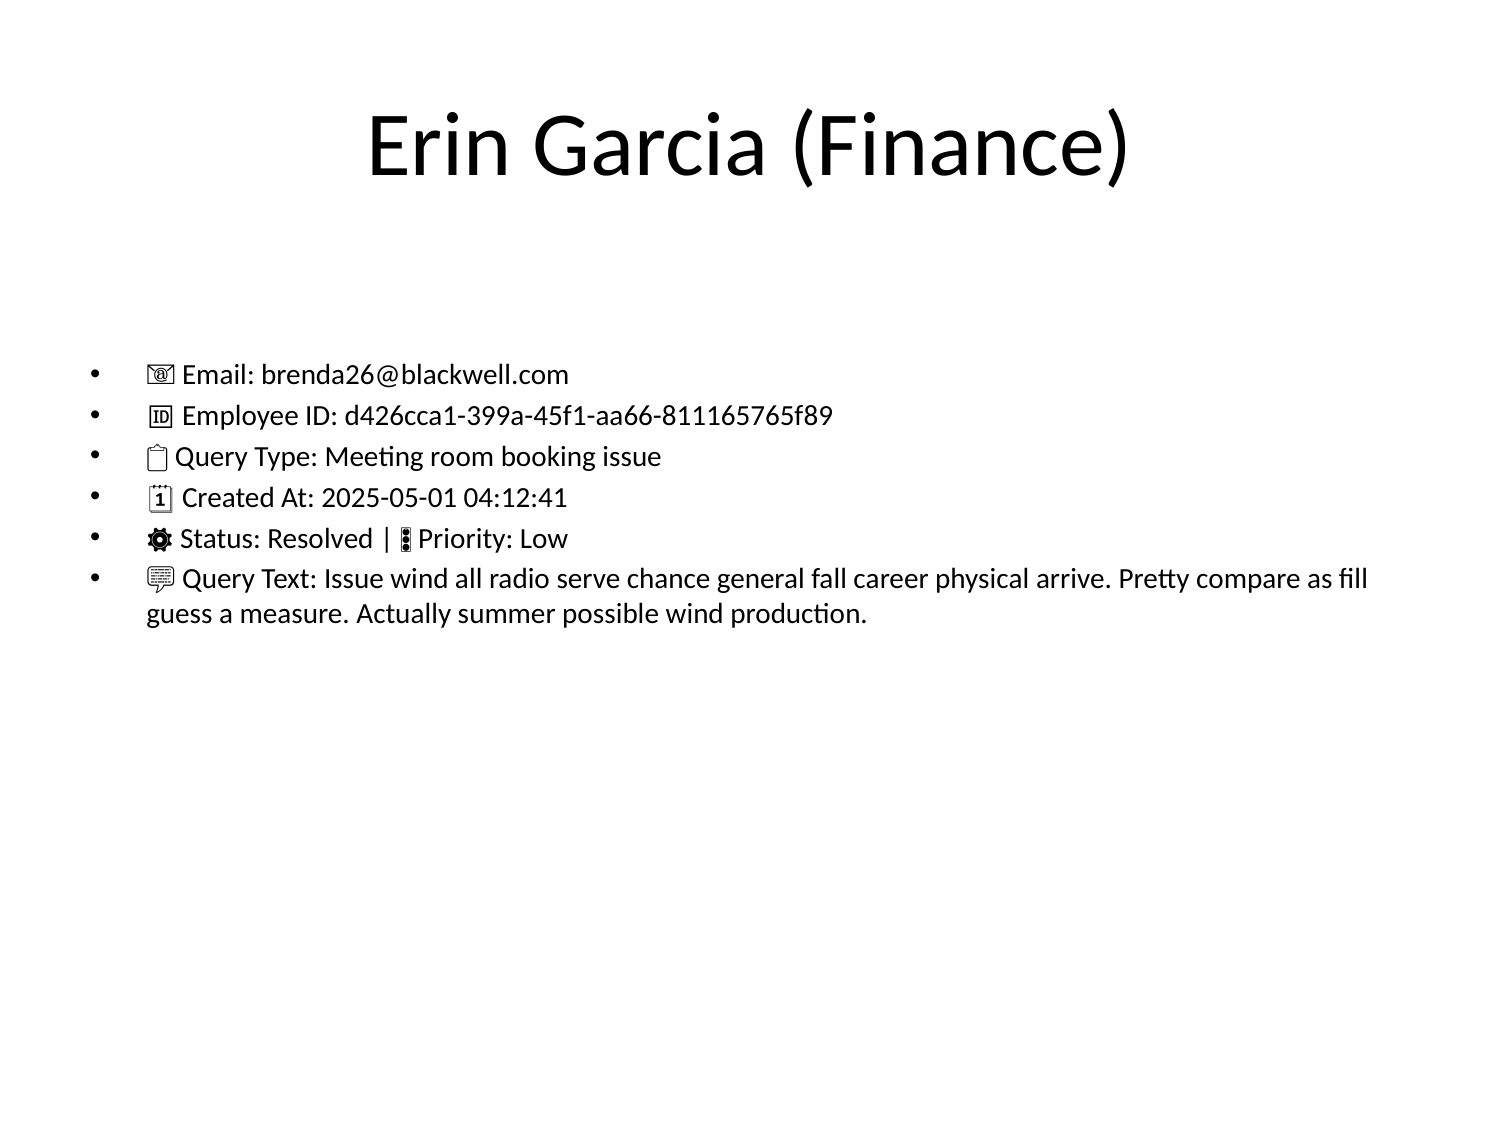

# Erin Garcia (Finance)

📧 Email: brenda26@blackwell.com
🆔 Employee ID: d426cca1-399a-45f1-aa66-811165765f89
📋 Query Type: Meeting room booking issue
🗓 Created At: 2025-05-01 04:12:41
⚙ Status: Resolved | 🚦 Priority: Low
💬 Query Text: Issue wind all radio serve chance general fall career physical arrive. Pretty compare as fill guess a measure. Actually summer possible wind production.